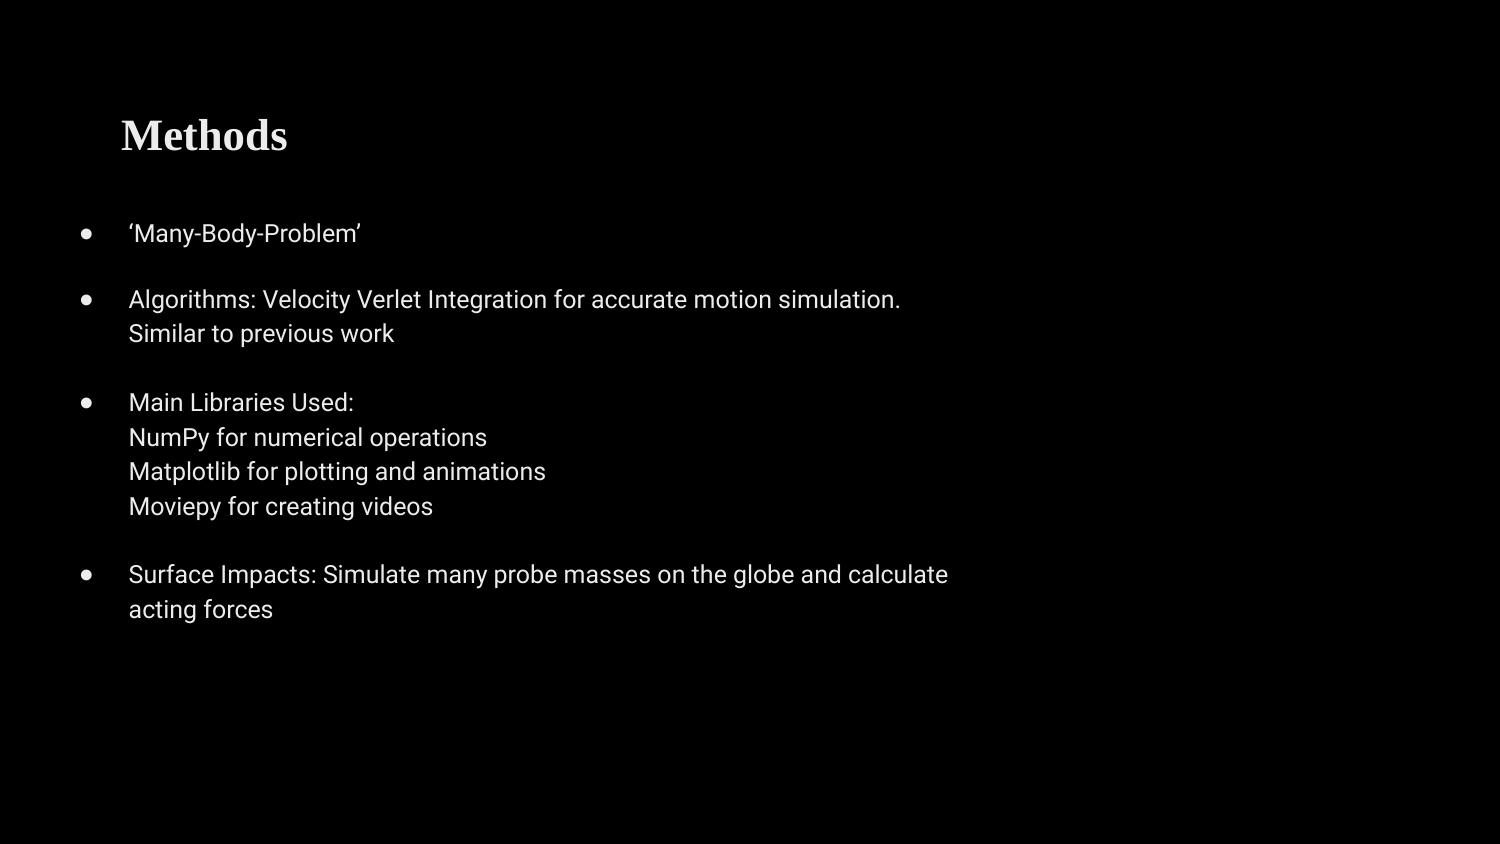

Methods
‘Many-Body-Problem’
Algorithms: Velocity Verlet Integration for accurate motion simulation.
Similar to previous work
Main Libraries Used:
NumPy for numerical operations
Matplotlib for plotting and animations
Moviepy for creating videos

Surface Impacts: Simulate many probe masses on the globe and calculate
acting forces